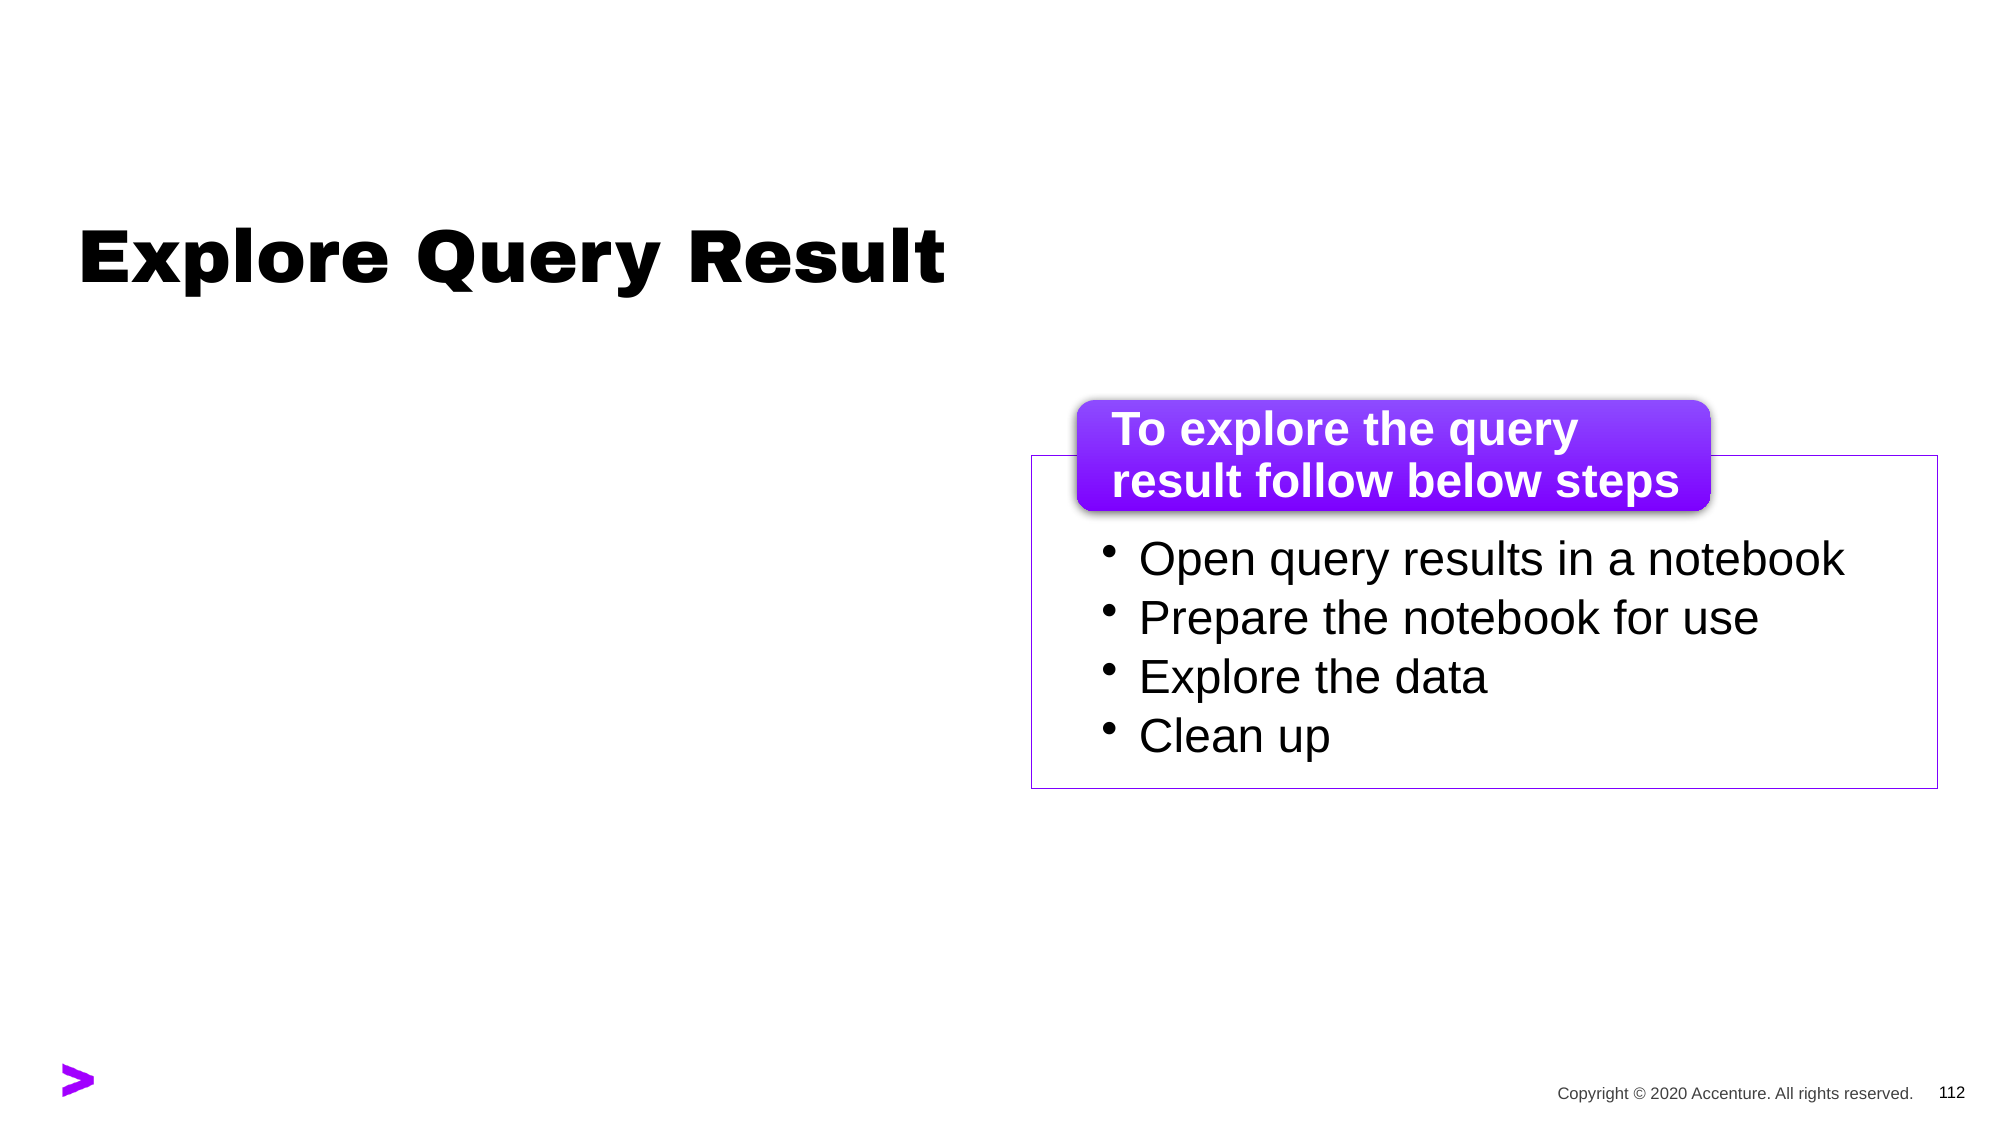

# Explore Query Result
Open query results in a notebook
Prepare the notebook for use
Explore the data
Clean up
To explore the query result follow below steps
112